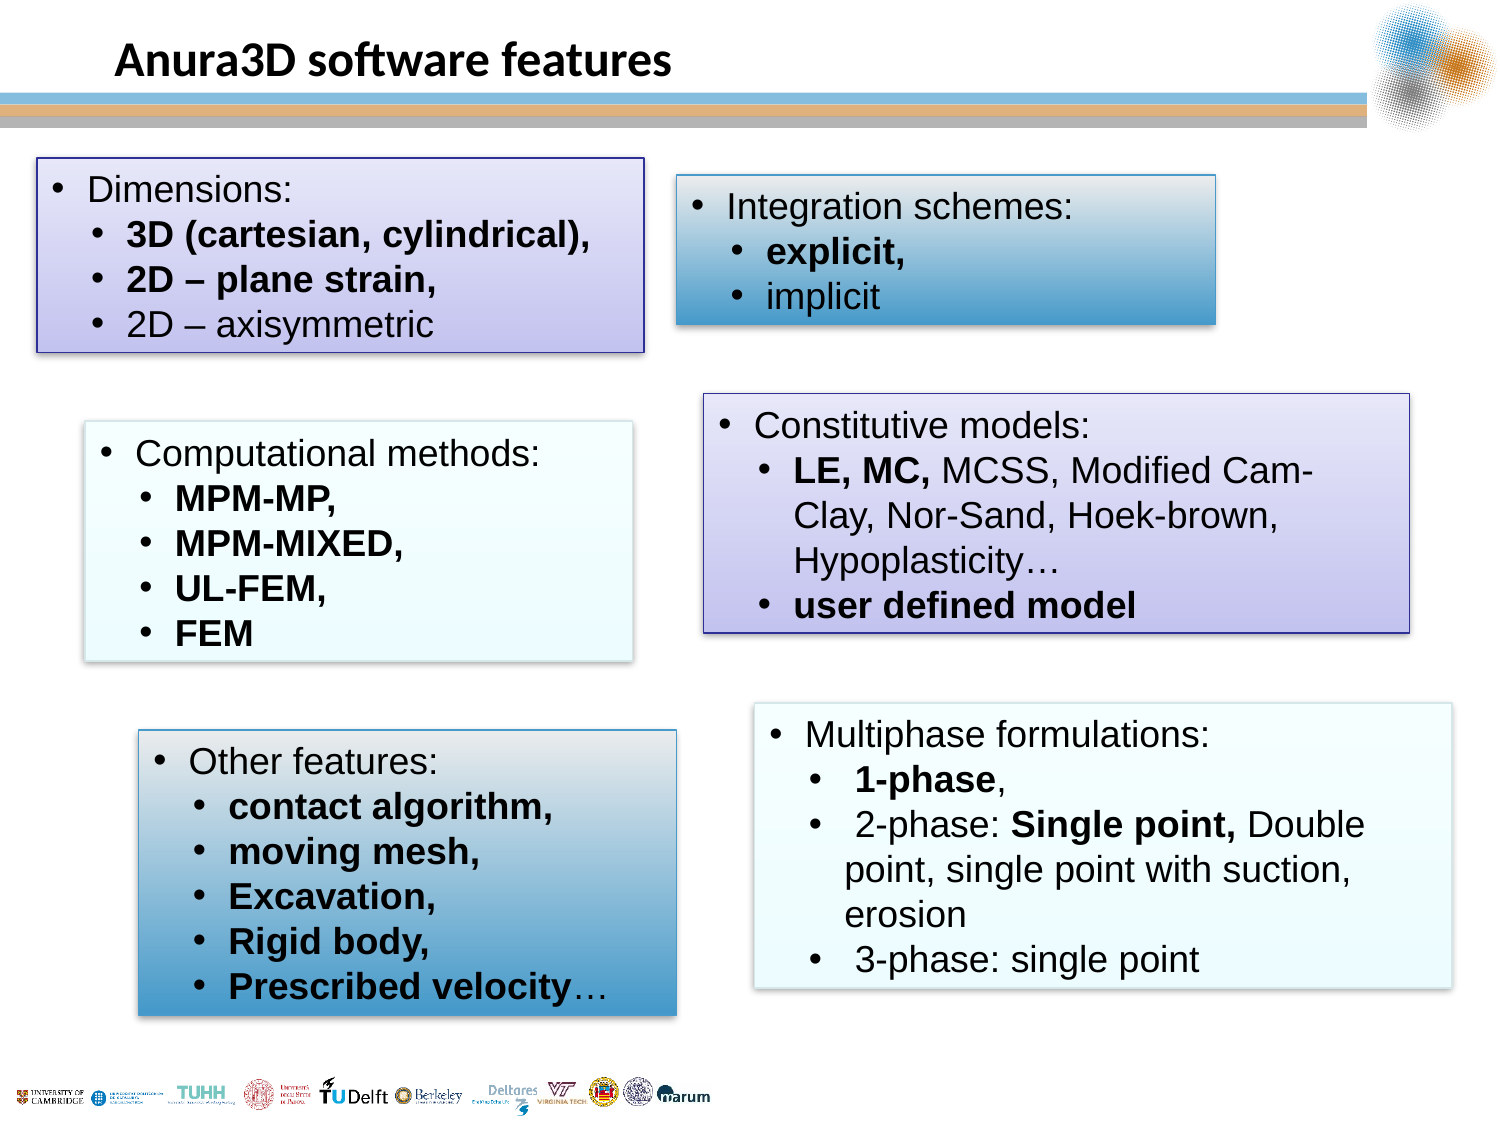

# Anura3D software features
Dimensions:
3D (cartesian, cylindrical),
2D – plane strain,
2D – axisymmetric
Integration schemes:
explicit,
implicit
Constitutive models:
LE, MC, MCSS, Modified Cam-Clay, Nor-Sand, Hoek-brown, Hypoplasticity…
user defined model
Computational methods:
MPM-MP,
MPM-MIXED,
UL-FEM,
FEM
Multiphase formulations:
 1-phase,
 2-phase: Single point, Double point, single point with suction, erosion
 3-phase: single point
Other features:
contact algorithm,
moving mesh,
Excavation,
Rigid body,
Prescribed velocity…